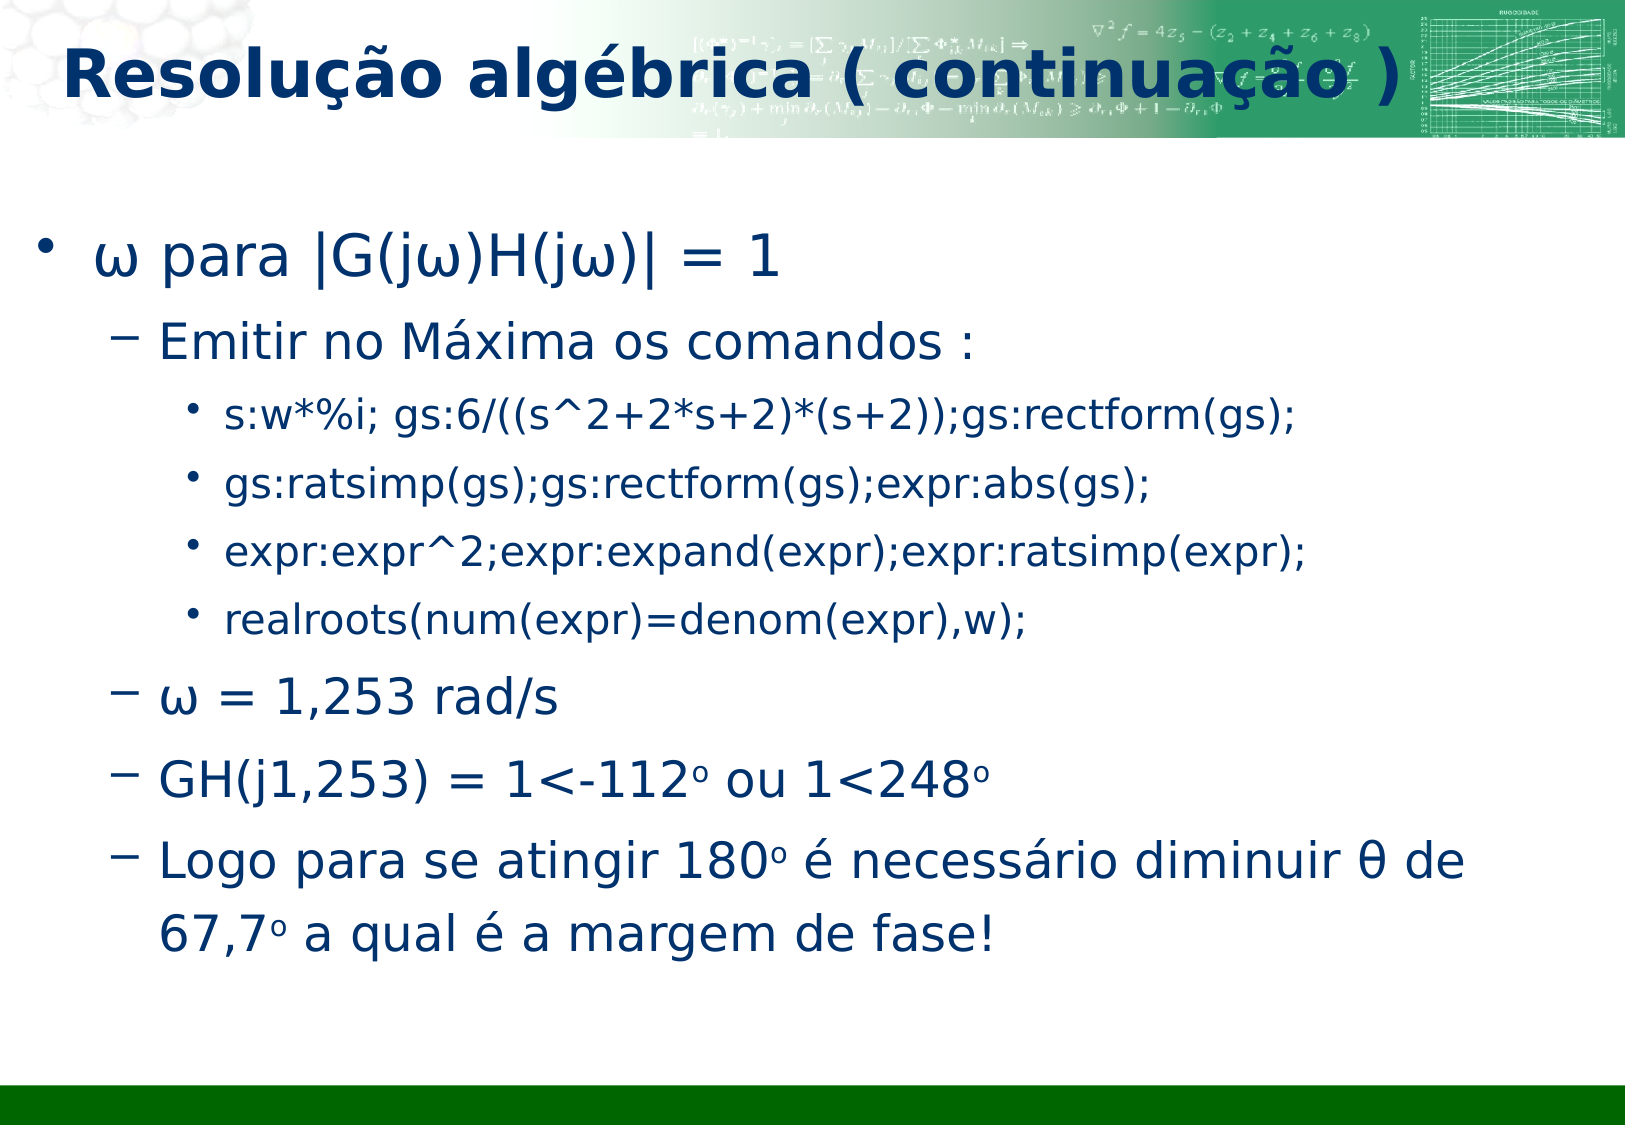

# Resolução algébrica ( continuação )
ω para |G(jω)H(jω)| = 1
Emitir no Máxima os comandos :
s:w*%i; gs:6/((s^2+2*s+2)*(s+2));gs:rectform(gs);
gs:ratsimp(gs);gs:rectform(gs);expr:abs(gs);
expr:expr^2;expr:expand(expr);expr:ratsimp(expr);
realroots(num(expr)=denom(expr),w);
ω = 1,253 rad/s
GH(j1,253) = 1<-112o ou 1<248o
Logo para se atingir 180o é necessário diminuir θ de 67,7o a qual é a margem de fase!